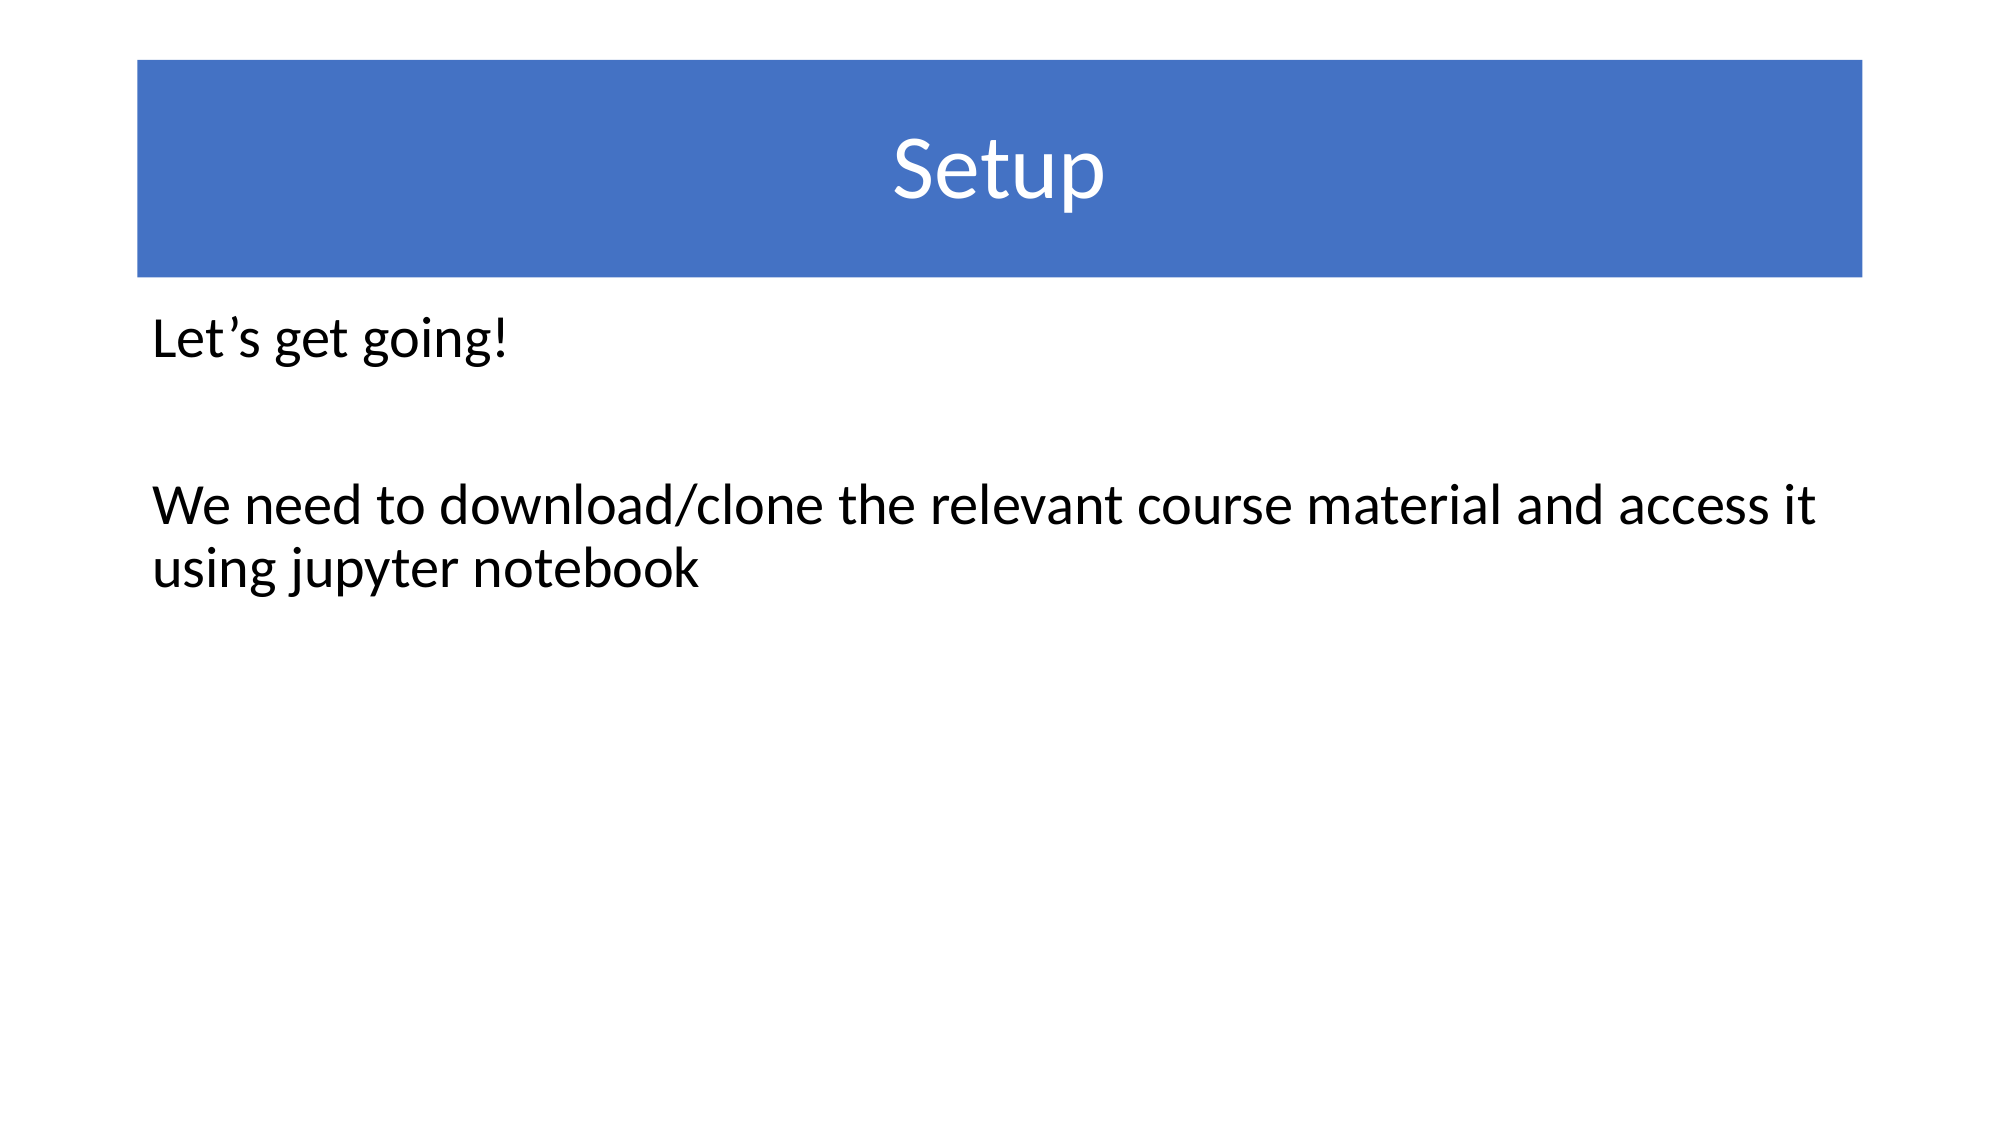

# Setup
Let’s get going!

We need to download/clone the relevant course material and access it using jupyter notebook